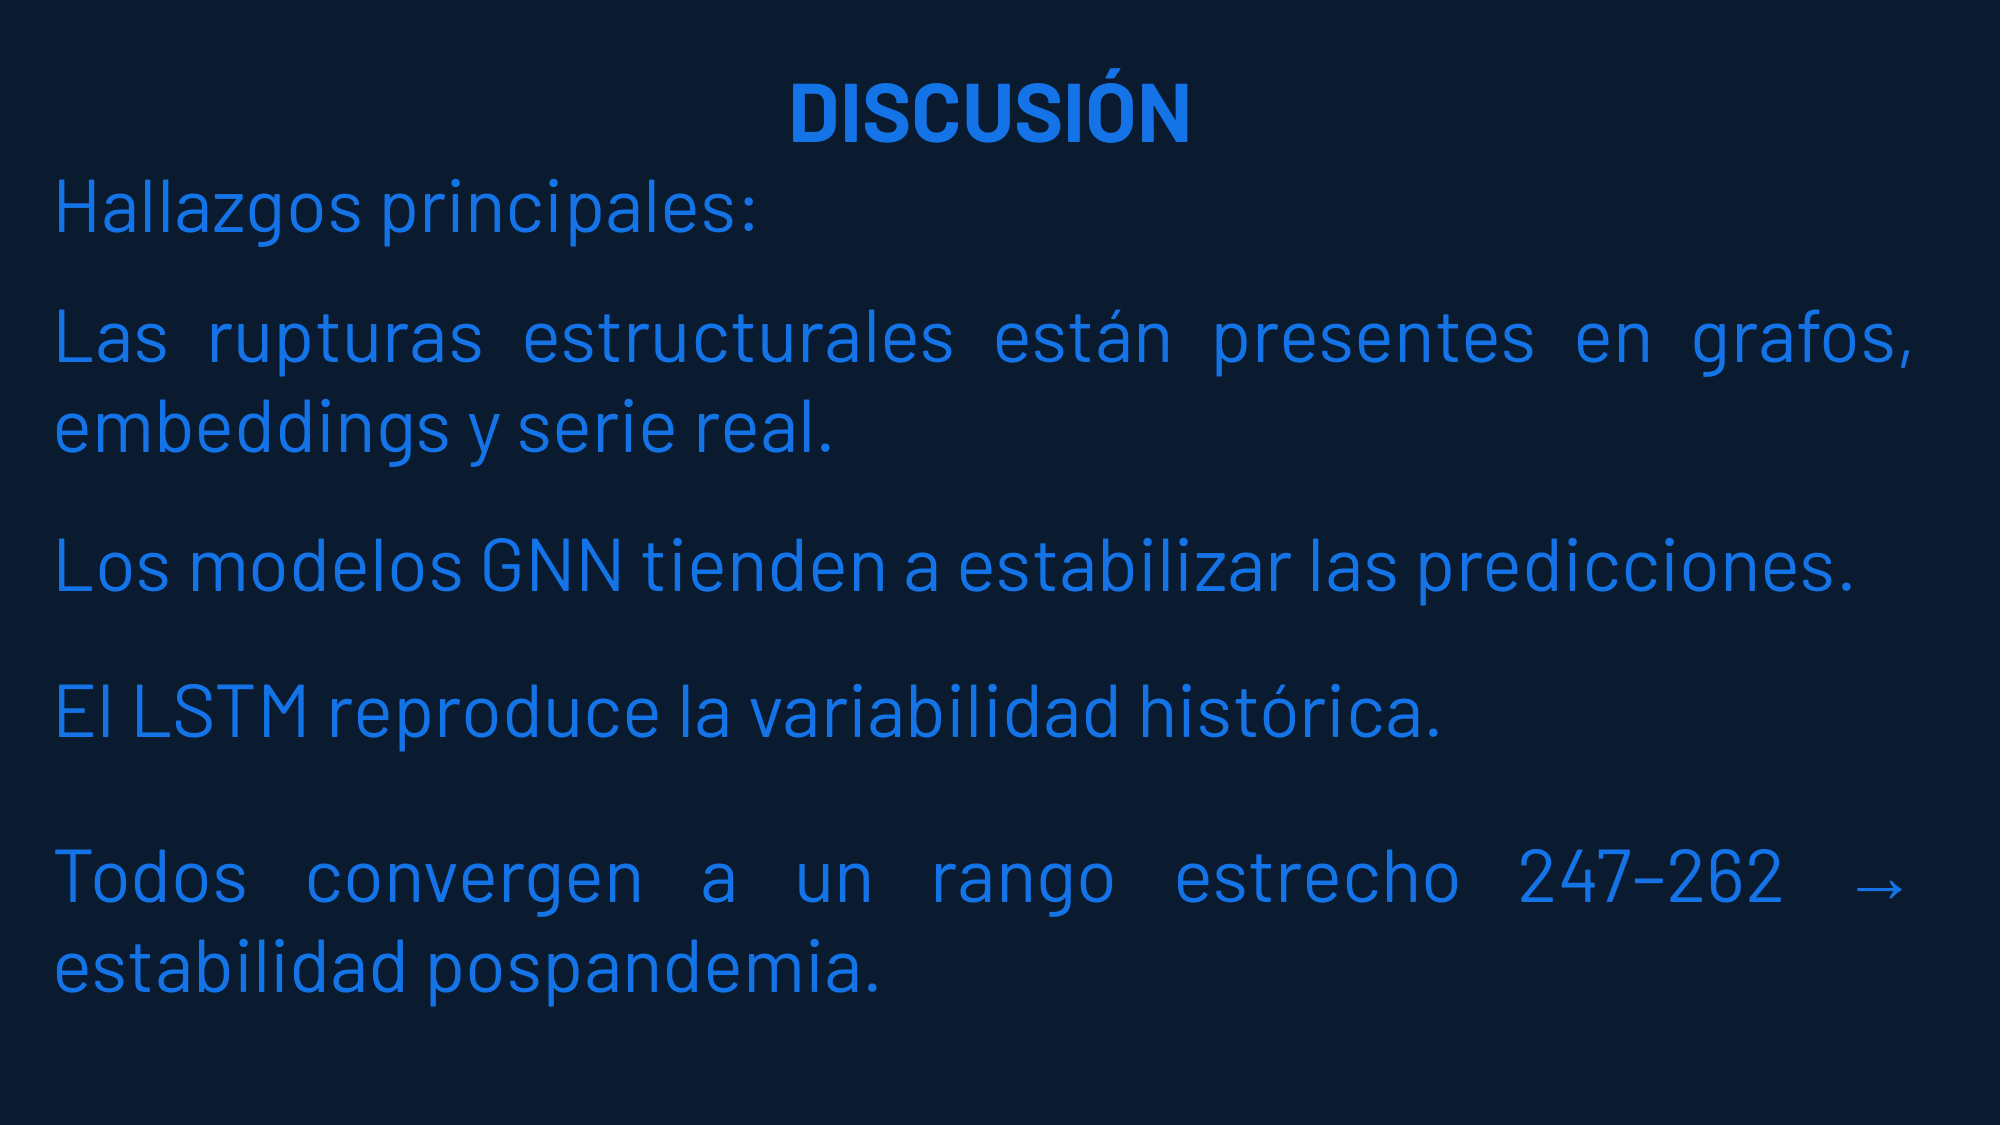

DISCUSIÓN
Hallazgos principales:
Las rupturas estructurales están presentes en grafos, embeddings y serie real.
Los modelos GNN tienden a estabilizar las predicciones.
El LSTM reproduce la variabilidad histórica.
Todos convergen a un rango estrecho 247–262 → estabilidad pospandemia.